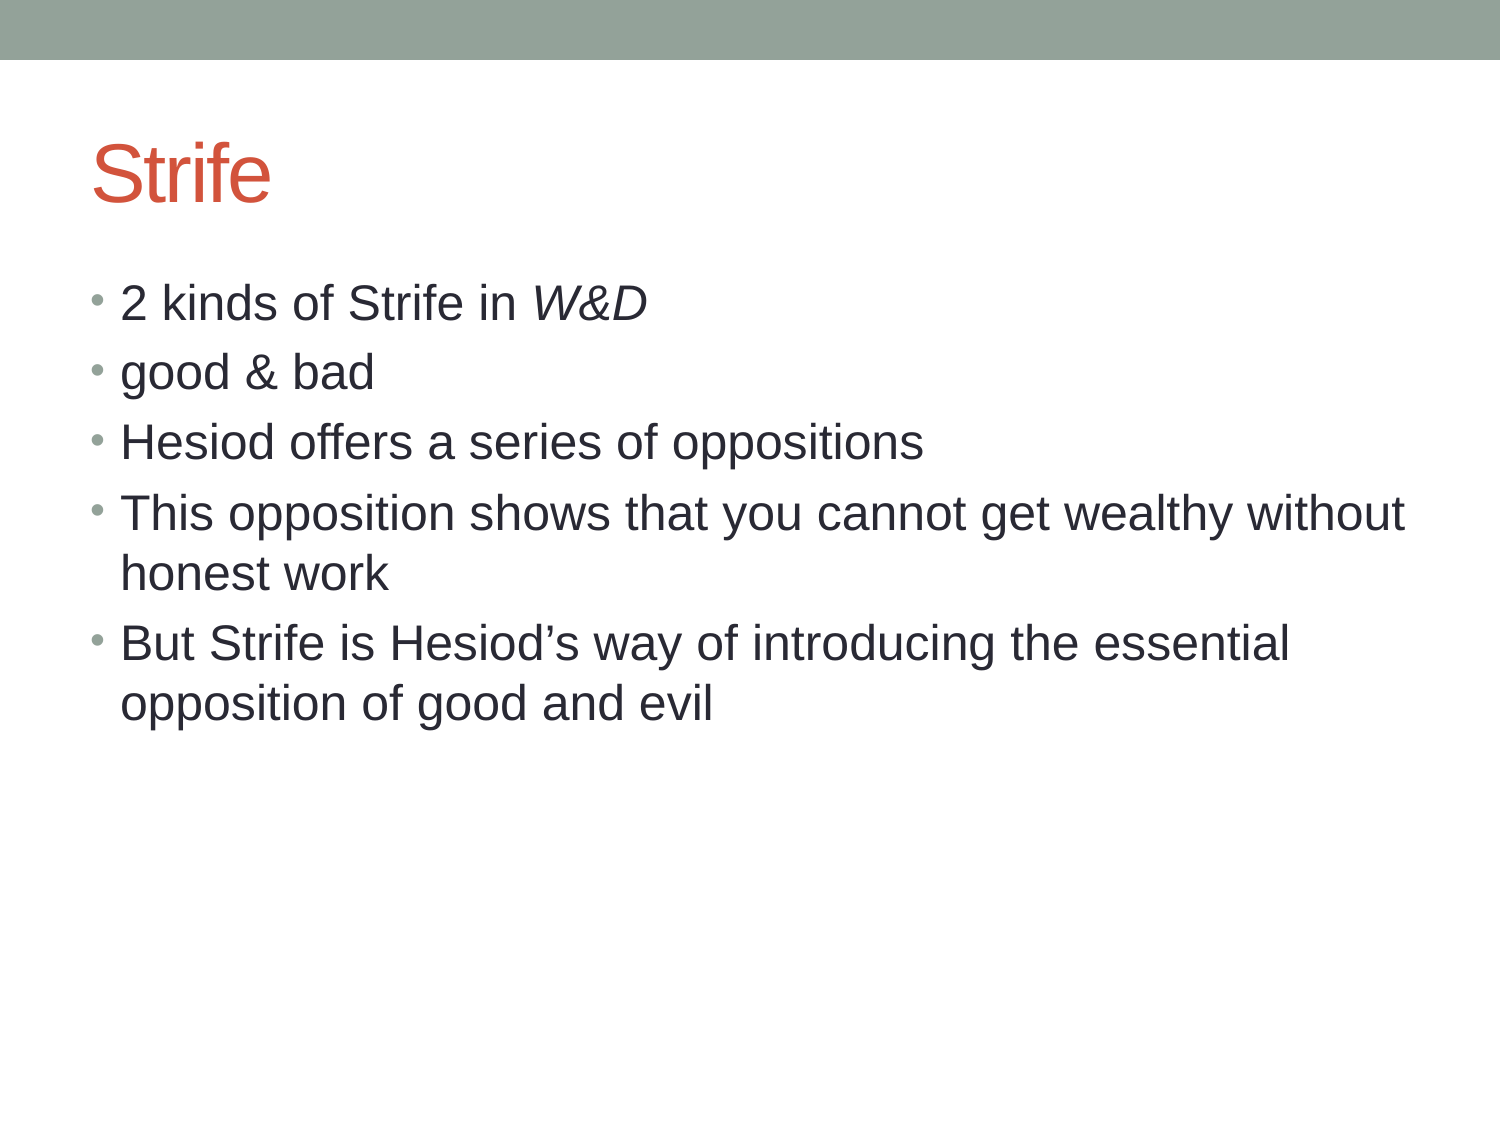

# Strife
2 kinds of Strife in W&D
good & bad
Hesiod offers a series of oppositions
This opposition shows that you cannot get wealthy without honest work
But Strife is Hesiod’s way of introducing the essential opposition of good and evil